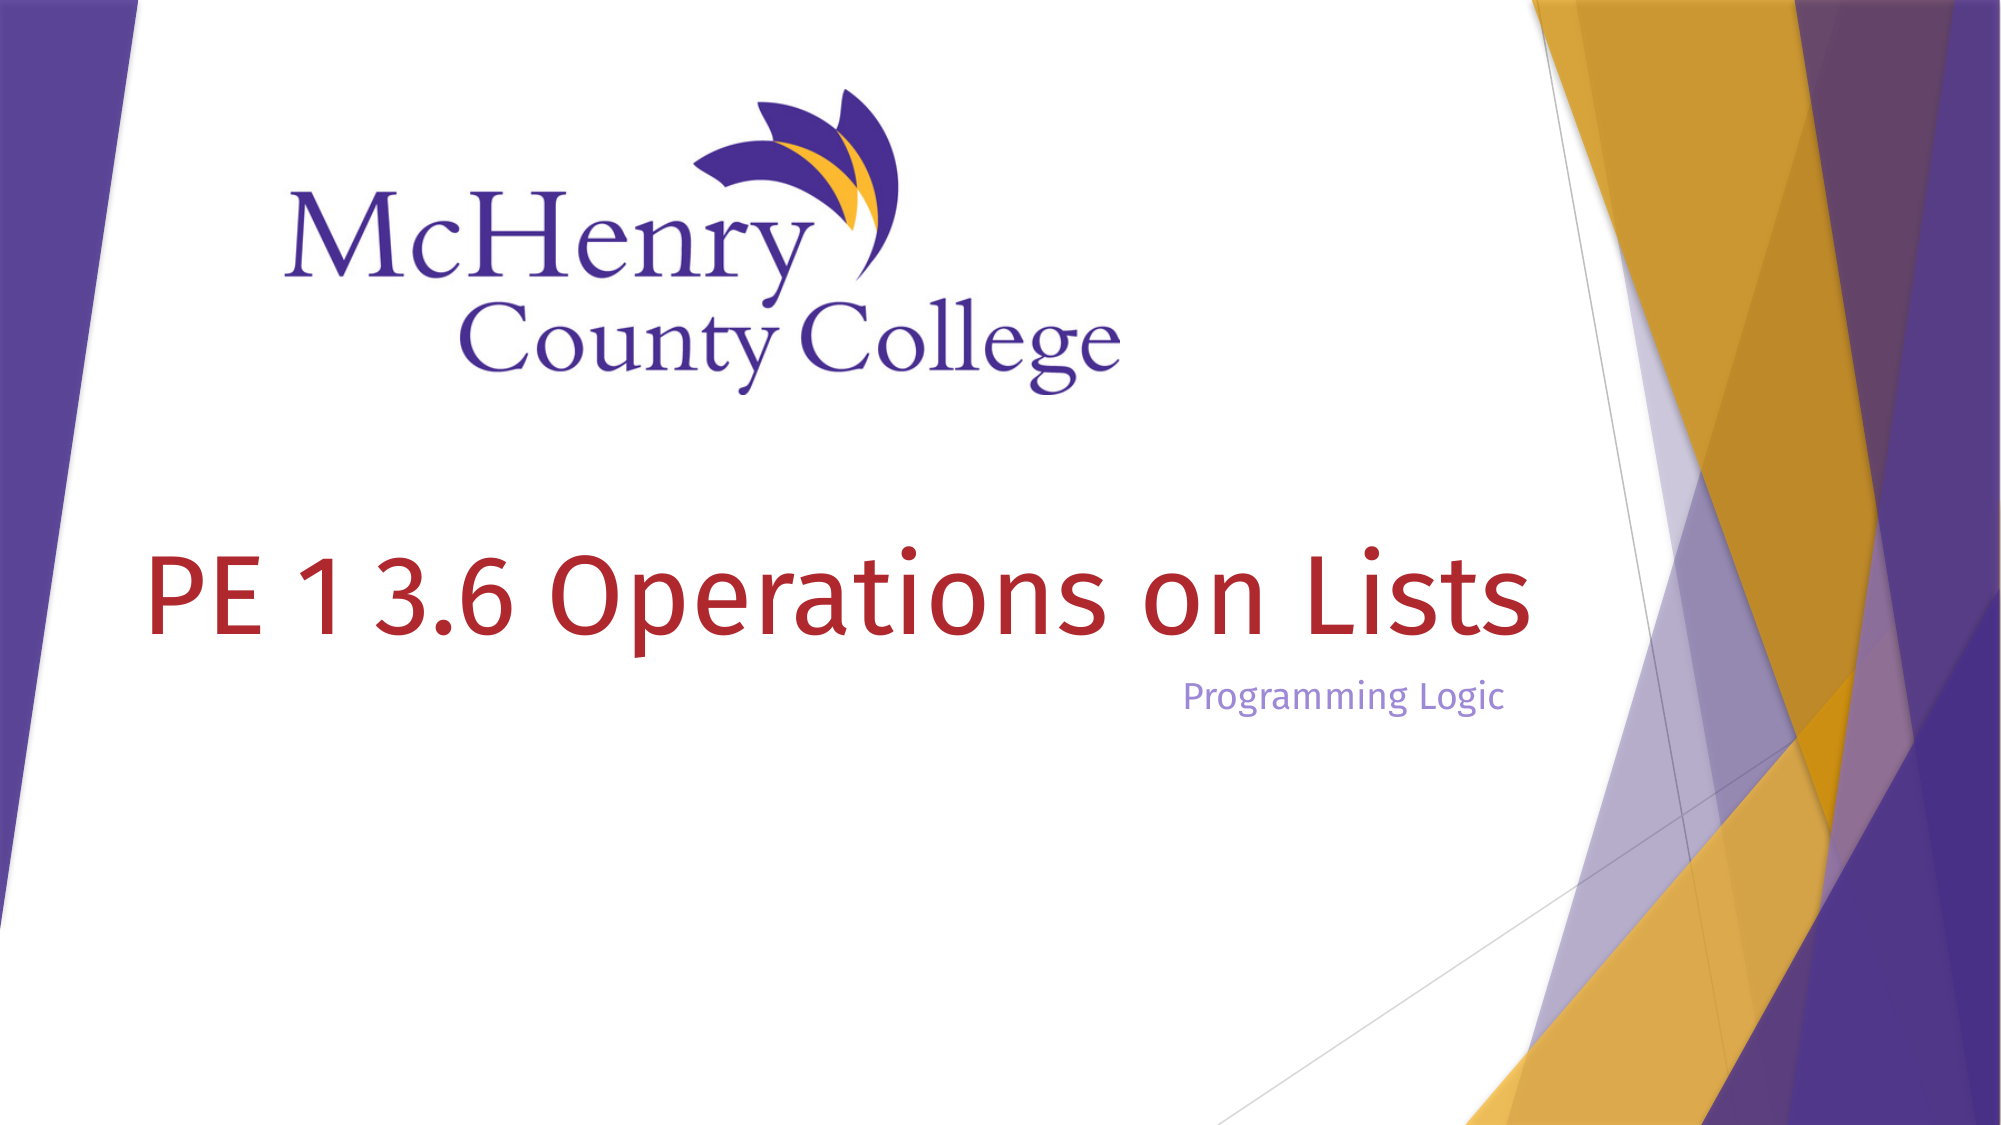

# PE 1 3.6 Operations on Lists
Programming Logic